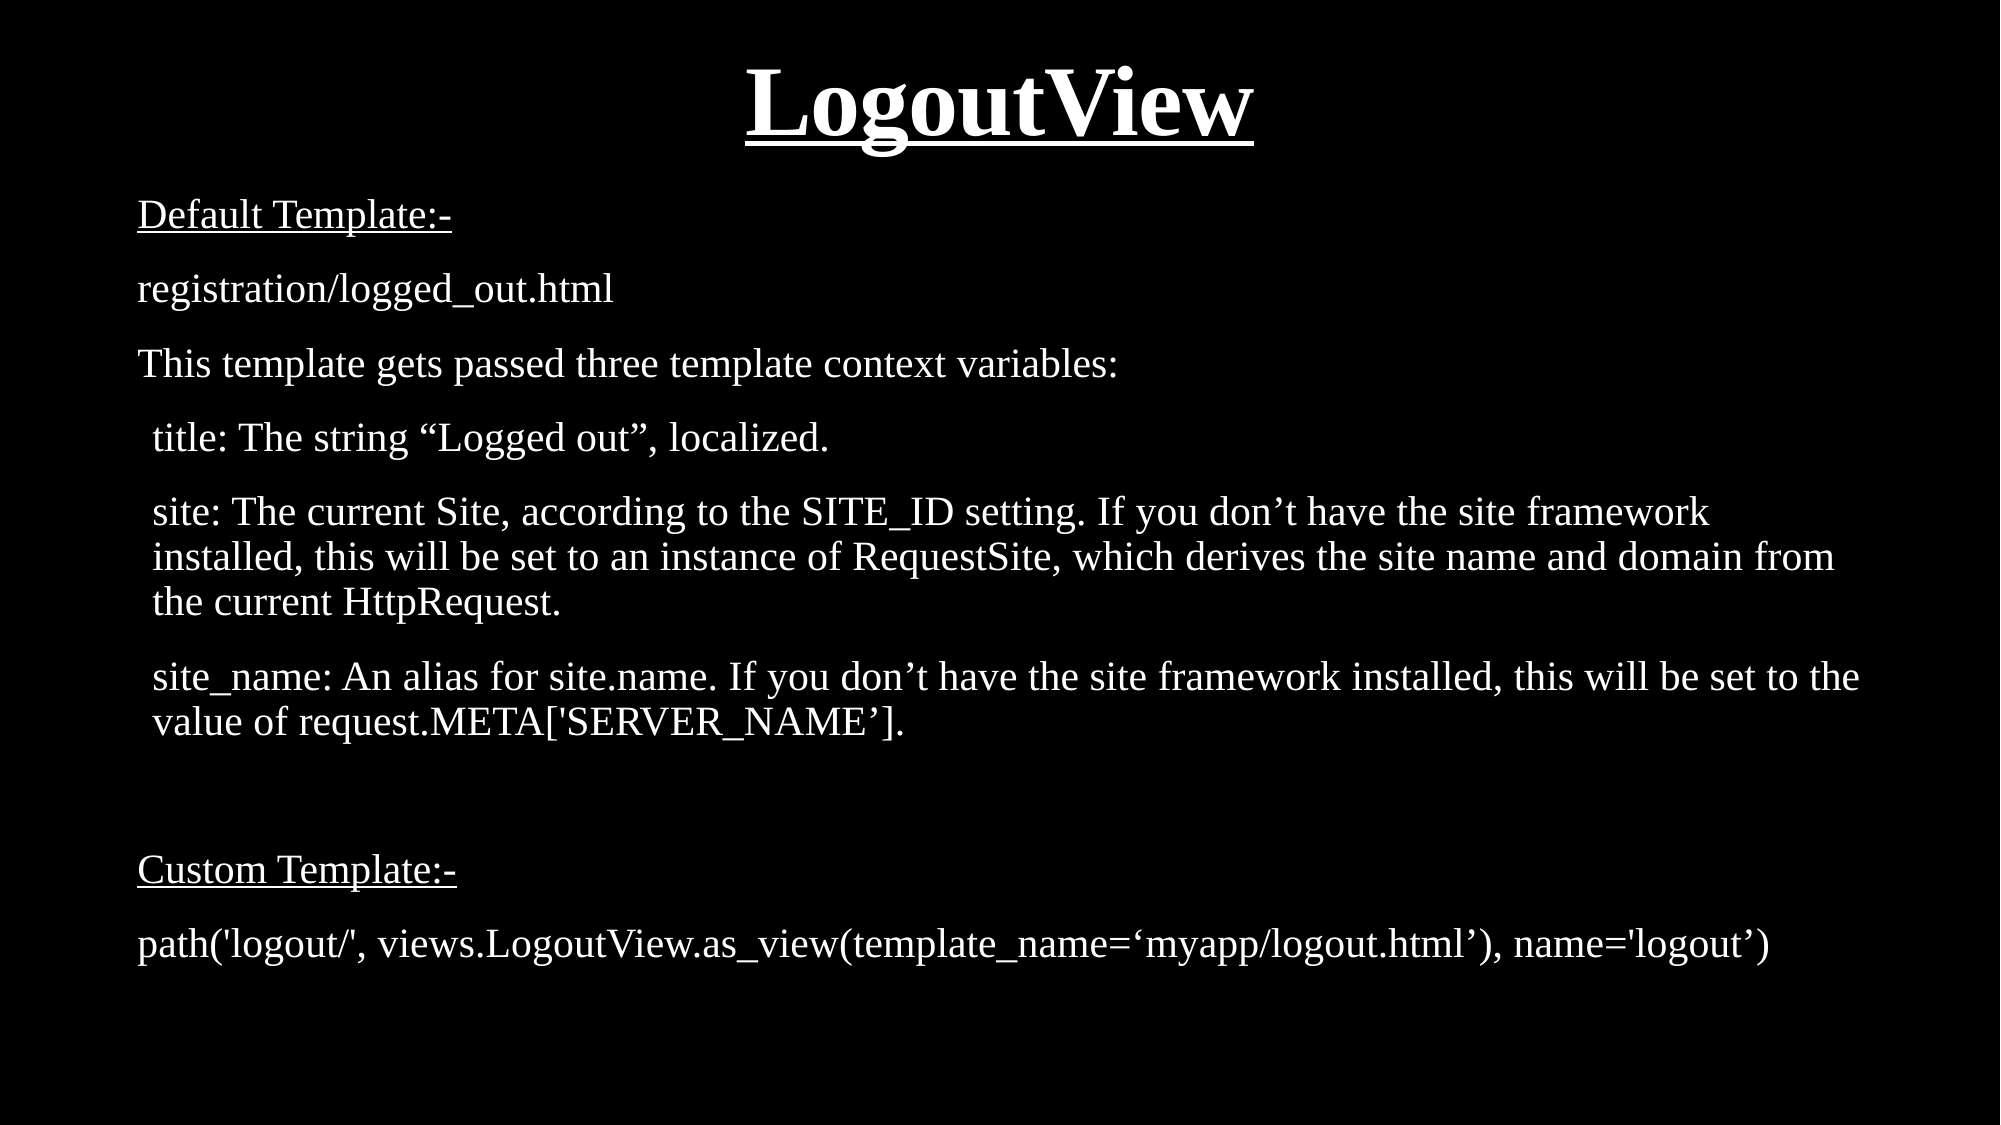

# LogoutView
Default Template:-
registration/logged_out.html
This template gets passed three template context variables:
title: The string “Logged out”, localized.
site: The current Site, according to the SITE_ID setting. If you don’t have the site framework installed, this will be set to an instance of RequestSite, which derives the site name and domain from the current HttpRequest.
site_name: An alias for site.name. If you don’t have the site framework installed, this will be set to the value of request.META['SERVER_NAME’].

Custom Template:-
path('logout/', views.LogoutView.as_view(template_name=‘myapp/logout.html’), name='logout’)